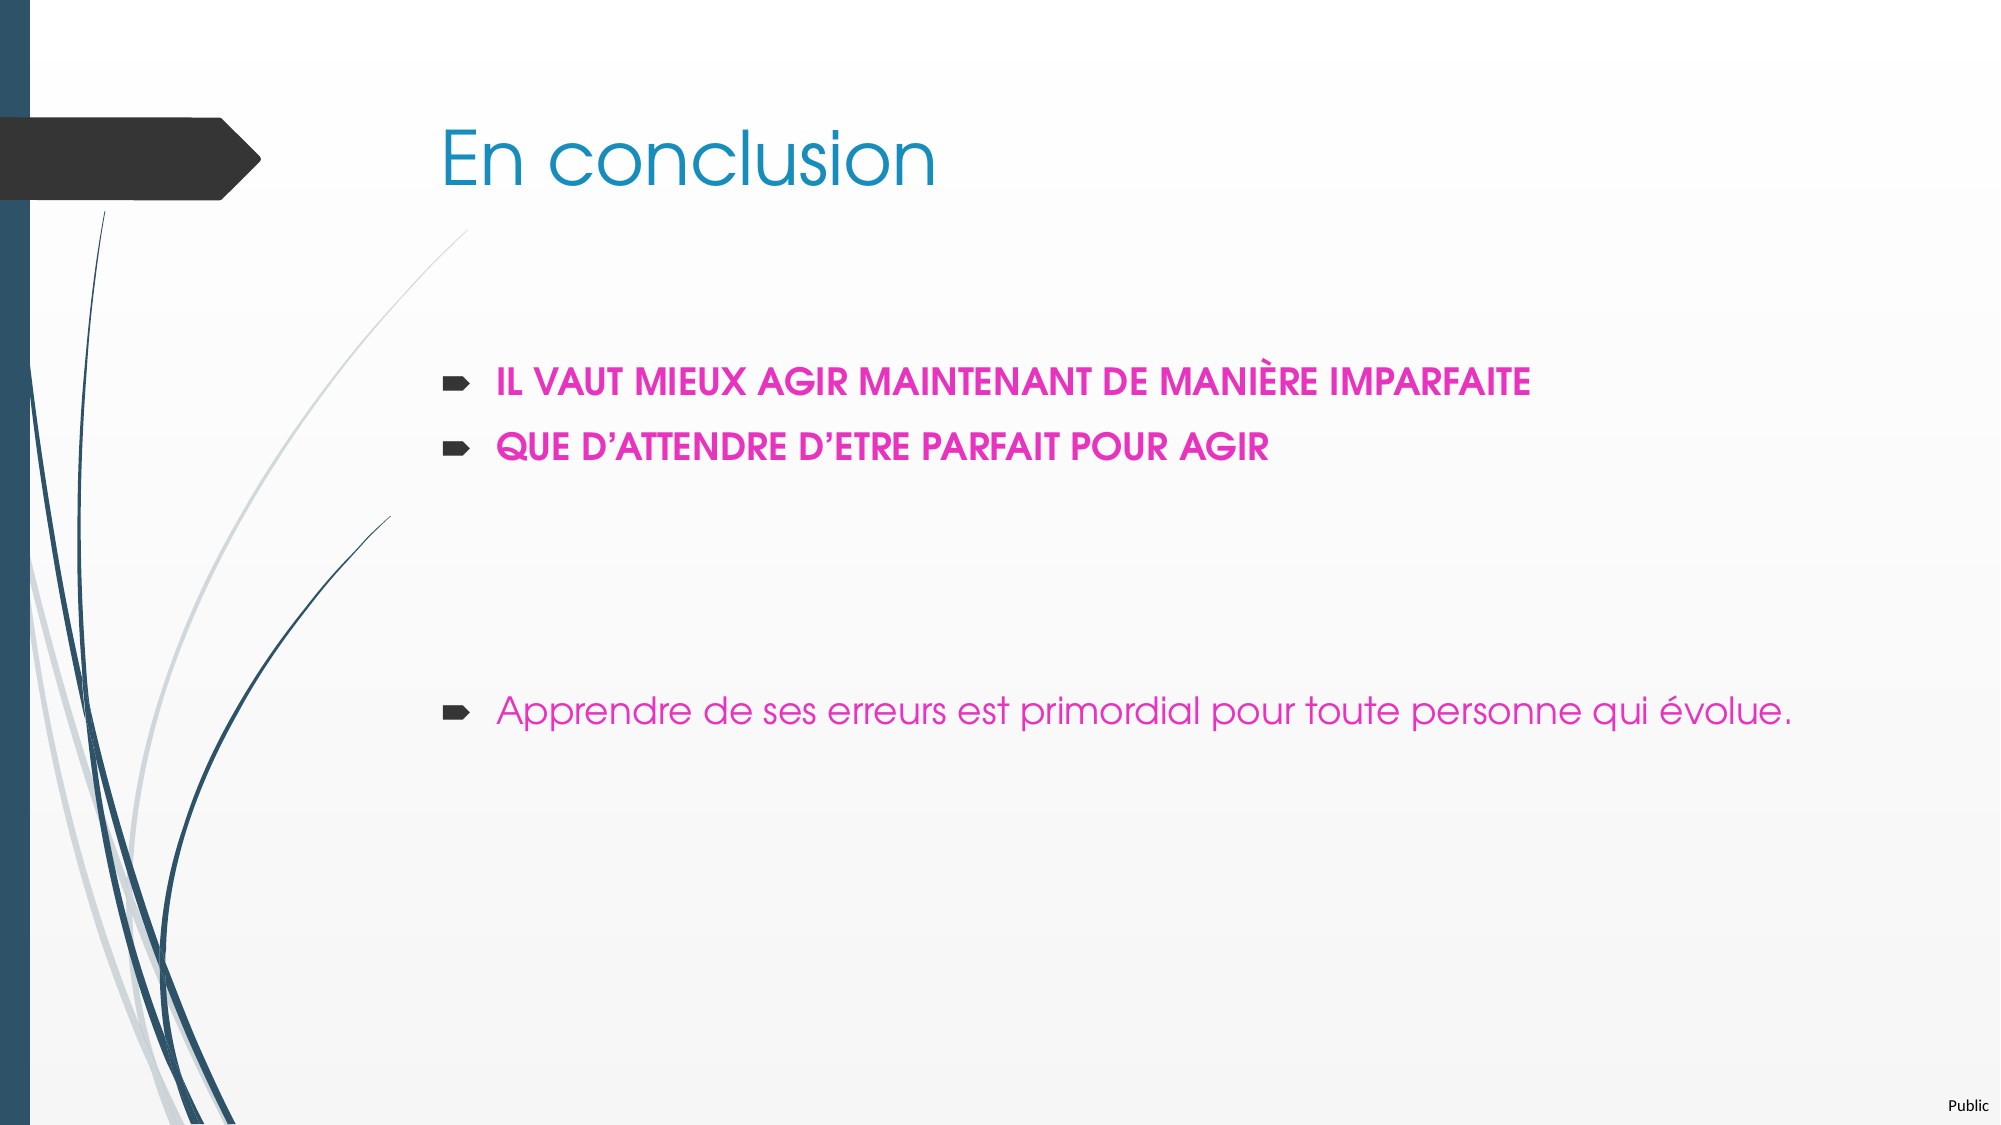

# En conclusion
IL VAUT MIEUX AGIR MAINTENANT DE MANIÈRE IMPARFAITE
QUE D’ATTENDRE D’ETRE PARFAIT POUR AGIR

Apprendre de ses erreurs est primordial pour toute personne qui évolue.